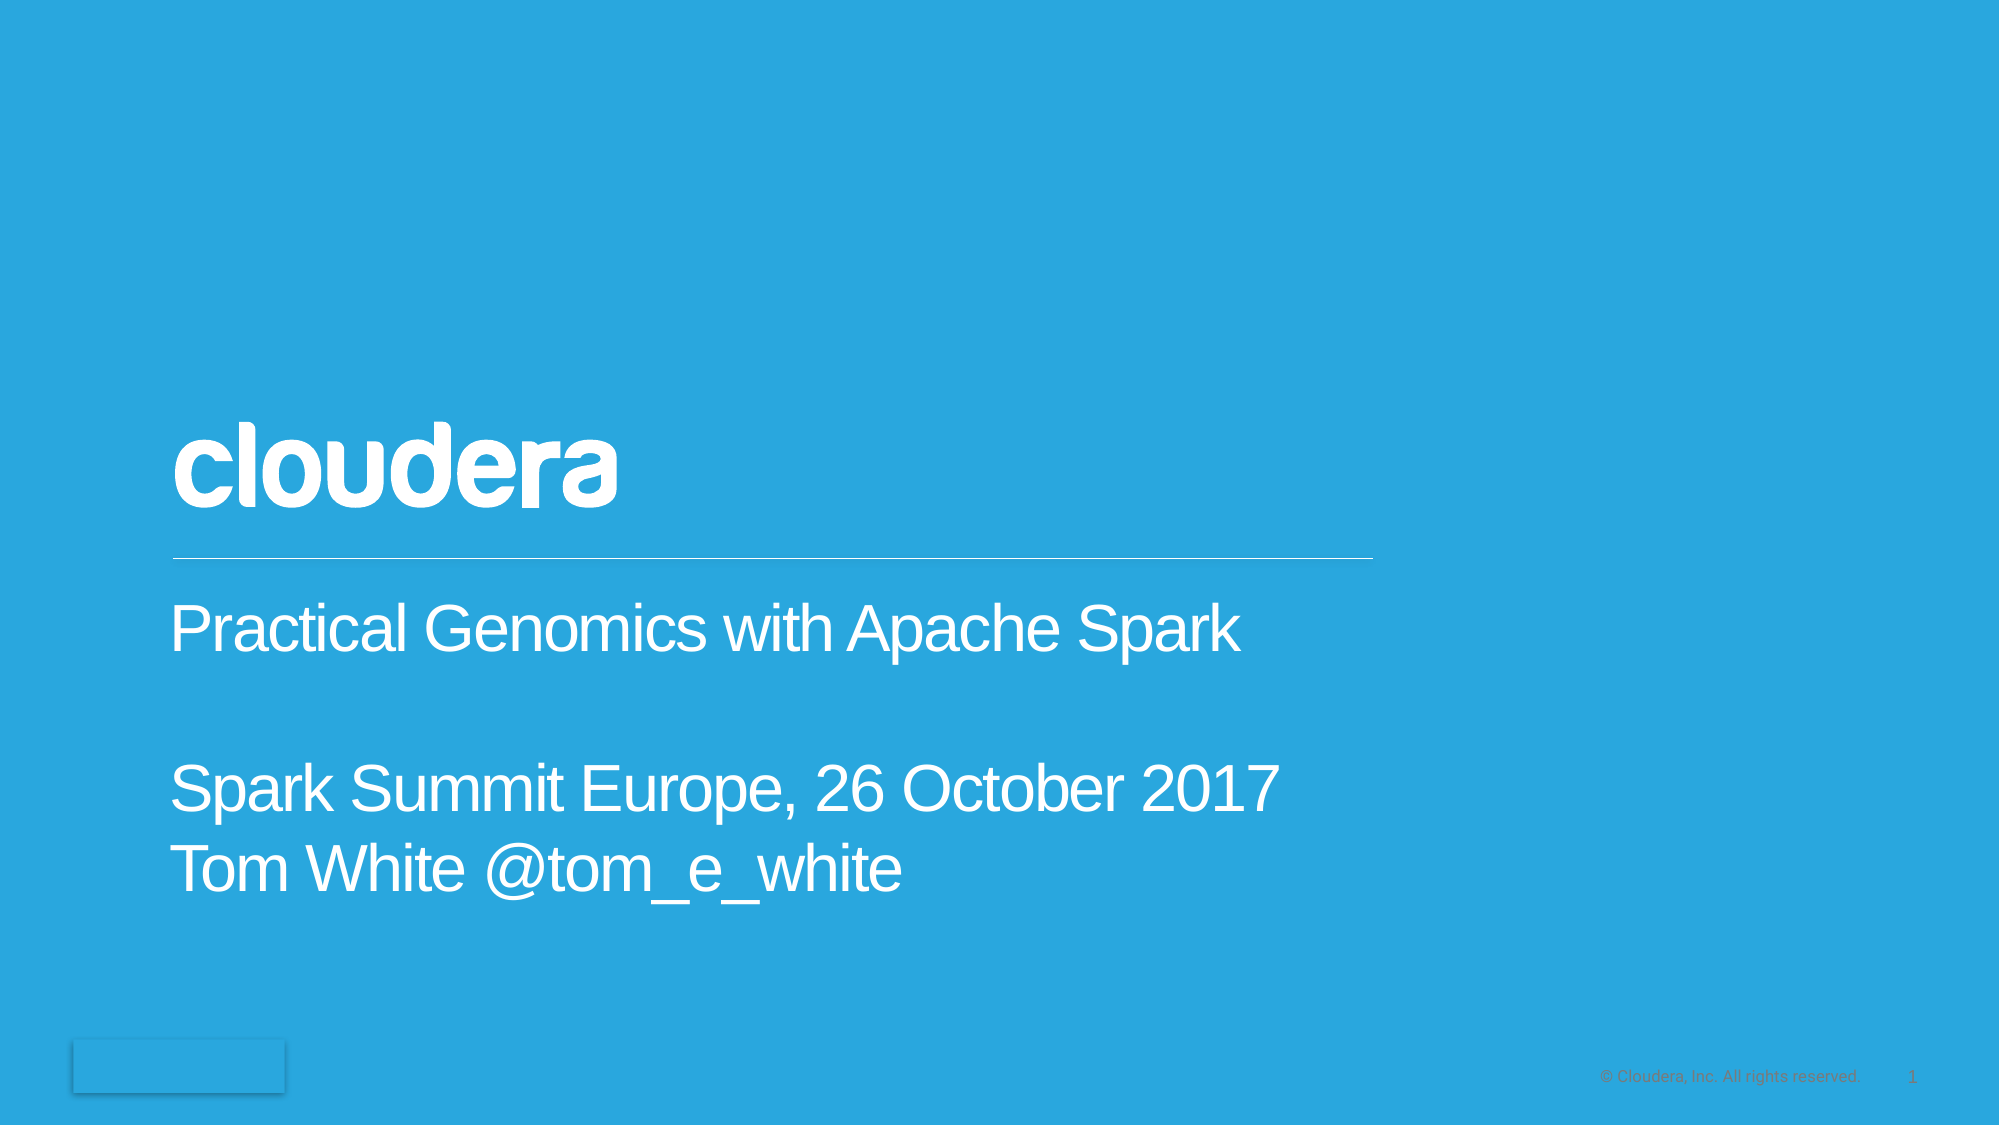

# Practical Genomics with Apache Spark Spark Summit Europe, 26 October 2017 Tom White @tom_e_white